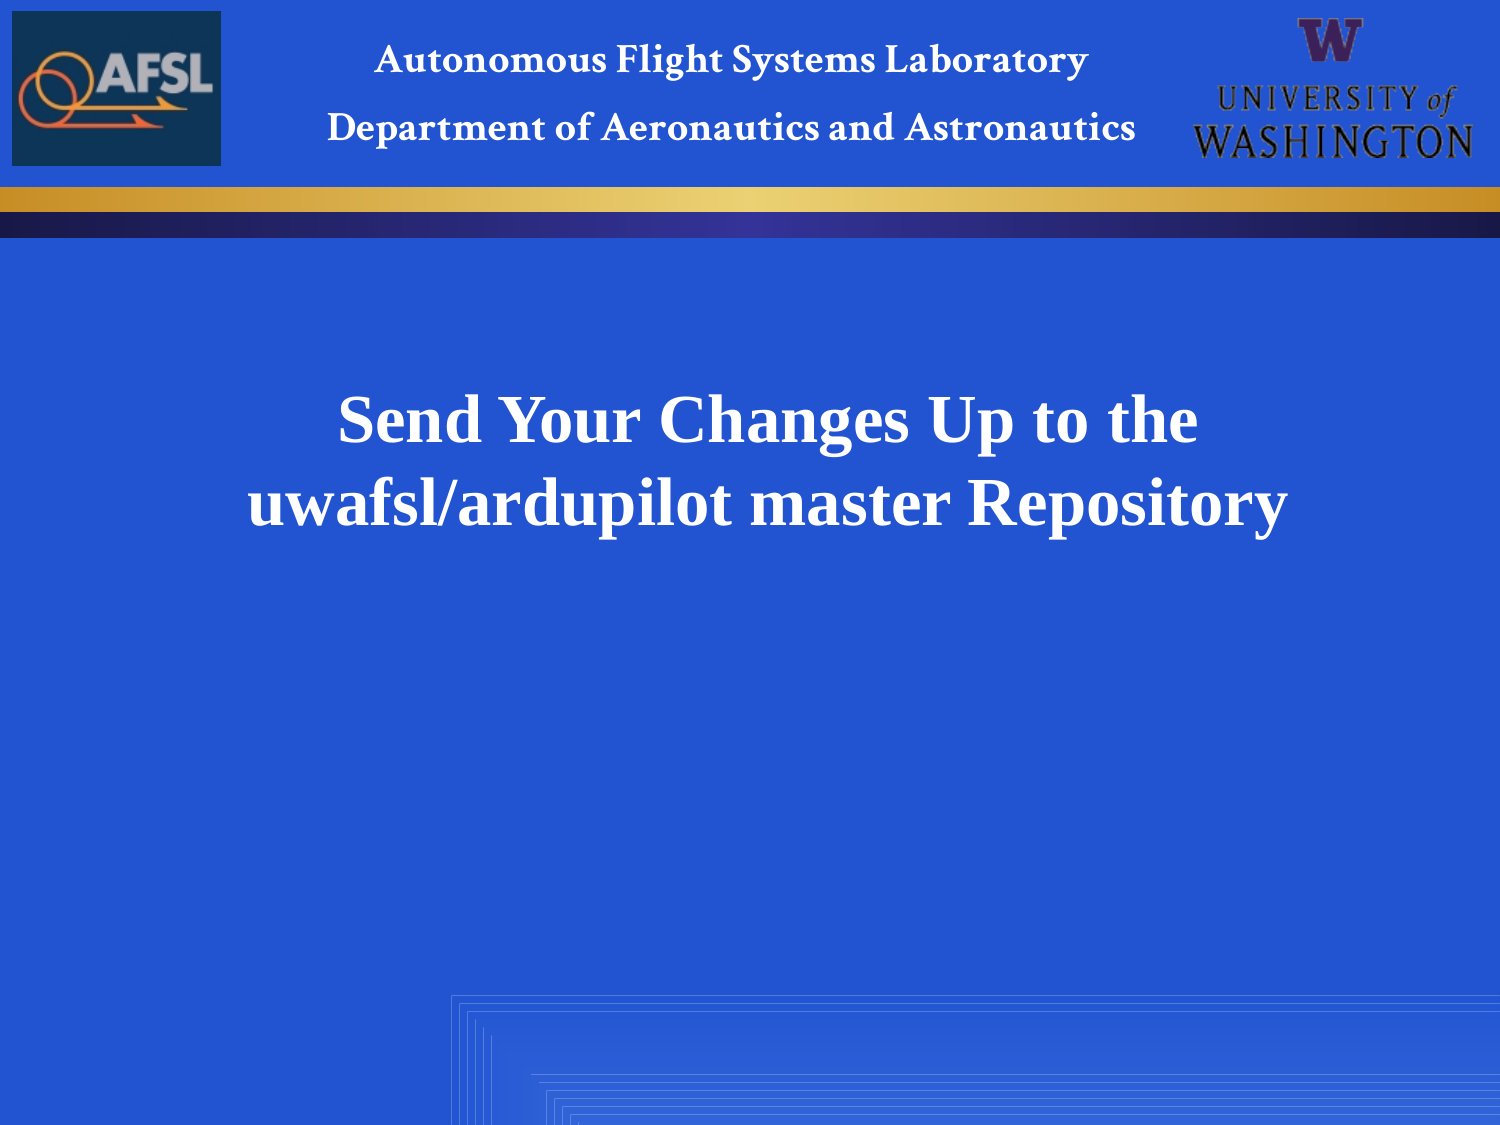

# Send Your Changes Up to the uwafsl/ardupilot master Repository